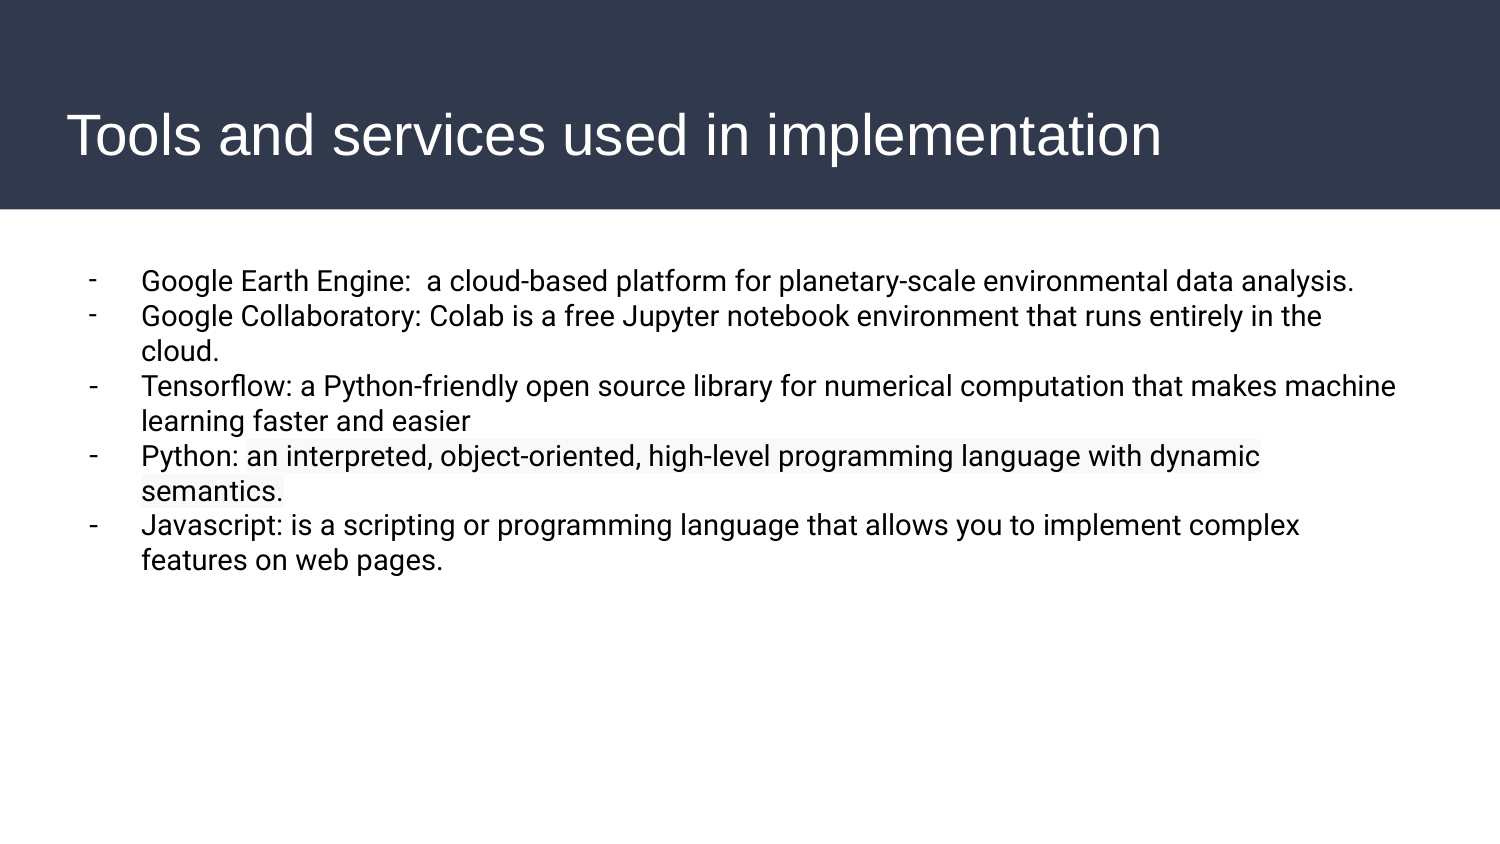

# Tools and services used in implementation
Google Earth Engine:  a cloud-based platform for planetary-scale environmental data analysis.
Google Collaboratory: Colab is a free Jupyter notebook environment that runs entirely in the cloud.
Tensorflow: a Python-friendly open source library for numerical computation that makes machine learning faster and easier
Python: an interpreted, object-oriented, high-level programming language with dynamic semantics.
Javascript: is a scripting or programming language that allows you to implement complex features on web pages.